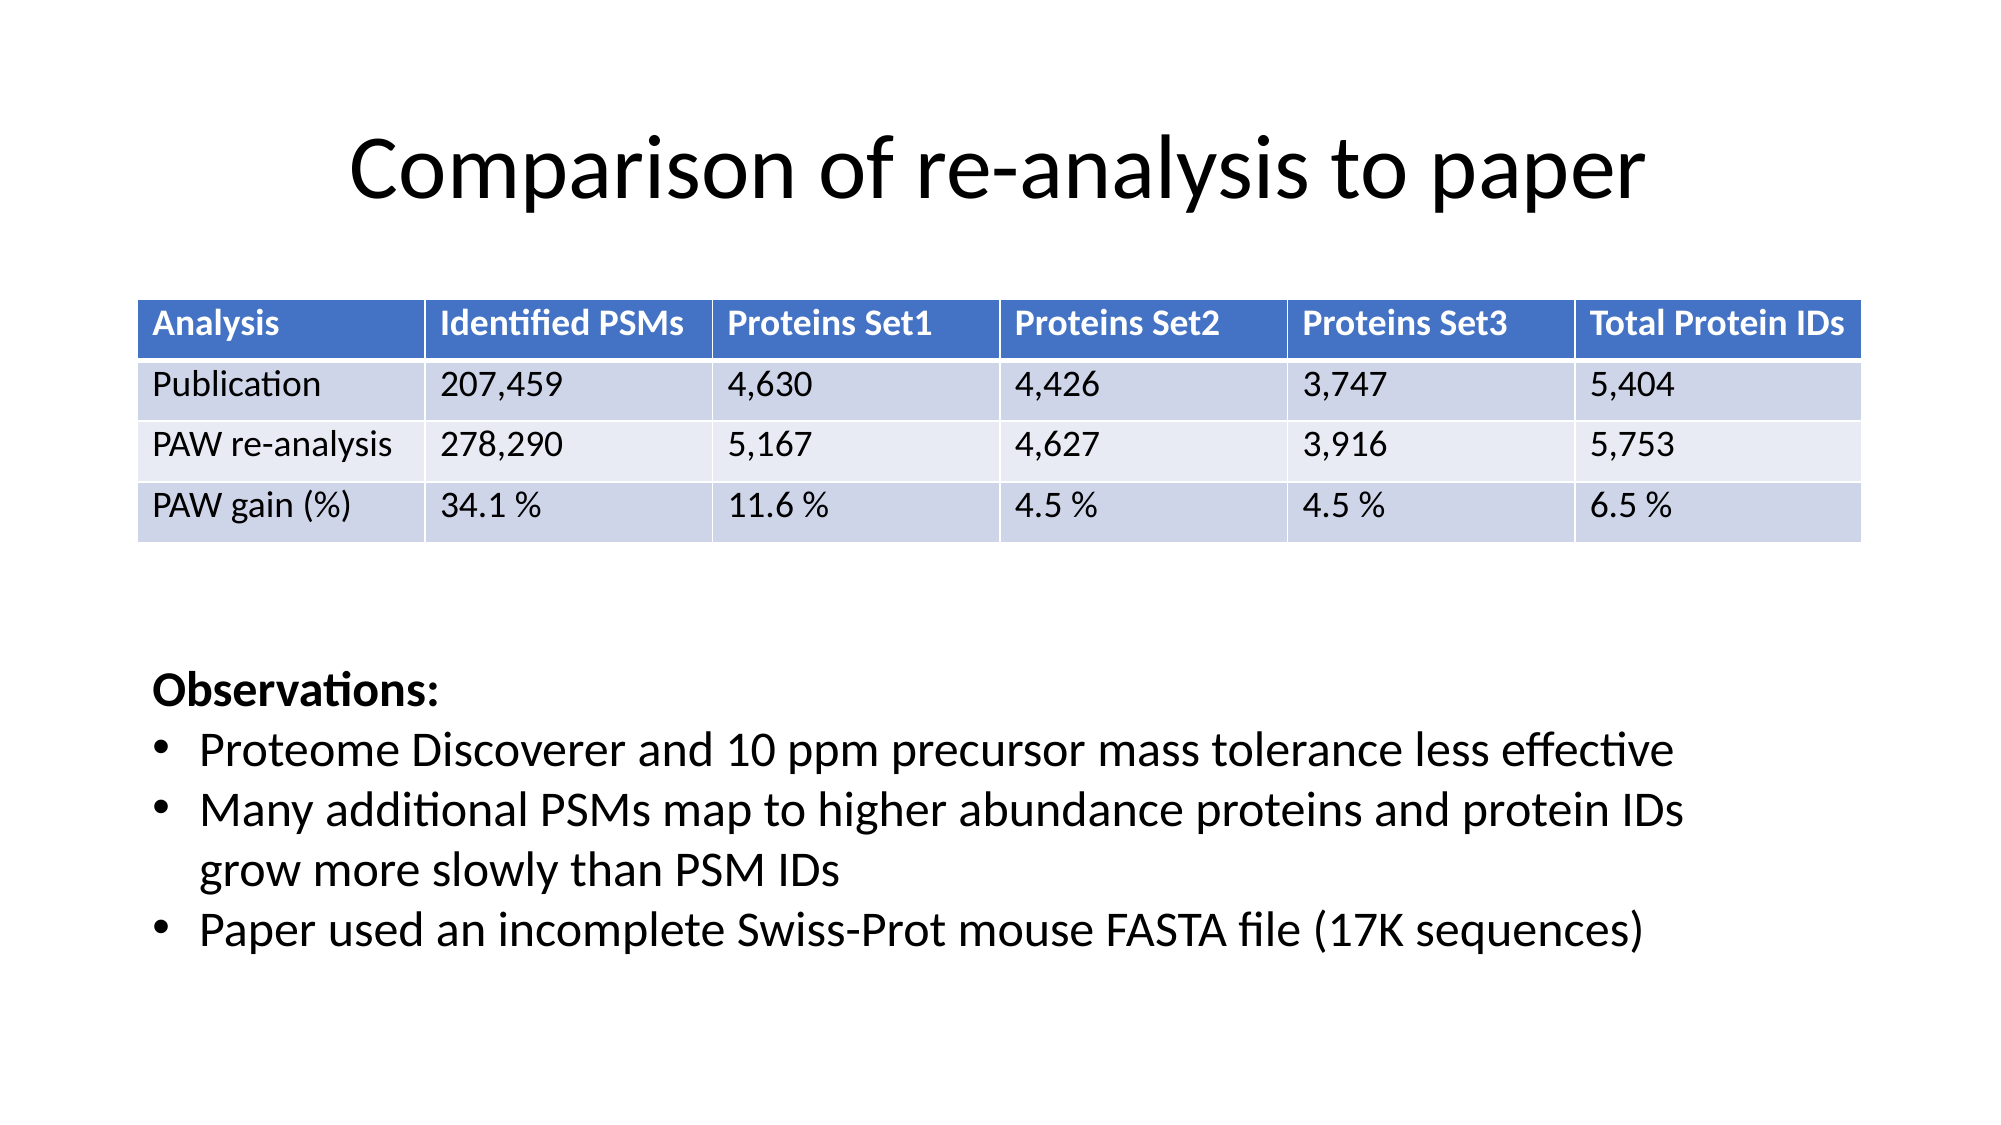

# Comparison of re-analysis to paper
| Analysis | Identified PSMs | Proteins Set1 | Proteins Set2 | Proteins Set3 | Total Protein IDs |
| --- | --- | --- | --- | --- | --- |
| Publication | 207,459 | 4,630 | 4,426 | 3,747 | 5,404 |
| PAW re-analysis | 278,290 | 5,167 | 4,627 | 3,916 | 5,753 |
| PAW gain (%) | 34.1 % | 11.6 % | 4.5 % | 4.5 % | 6.5 % |
Observations:
Proteome Discoverer and 10 ppm precursor mass tolerance less effective
Many additional PSMs map to higher abundance proteins and protein IDs grow more slowly than PSM IDs
Paper used an incomplete Swiss-Prot mouse FASTA file (17K sequences)